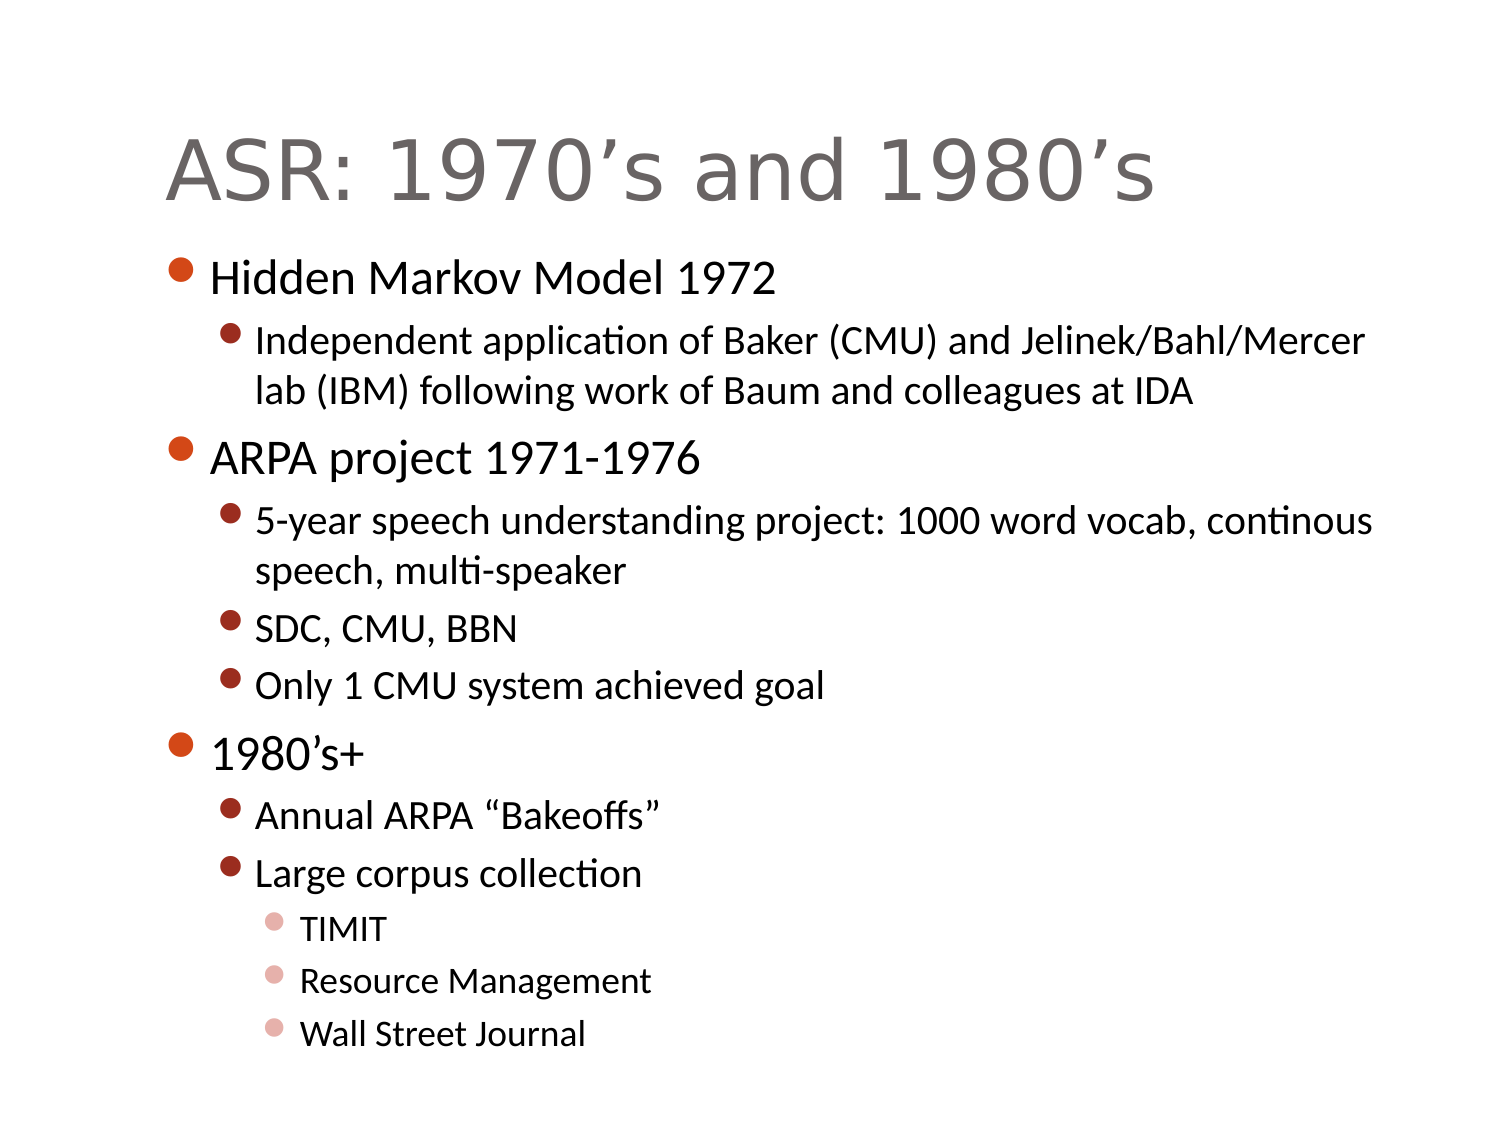

# ASR: 1970’s and 1980’s
Hidden Markov Model 1972
Independent application of Baker (CMU) and Jelinek/Bahl/Mercer lab (IBM) following work of Baum and colleagues at IDA
ARPA project 1971-1976
5-year speech understanding project: 1000 word vocab, continous speech, multi-speaker
SDC, CMU, BBN
Only 1 CMU system achieved goal
1980’s+
Annual ARPA “Bakeoffs”
Large corpus collection
TIMIT
Resource Management
Wall Street Journal